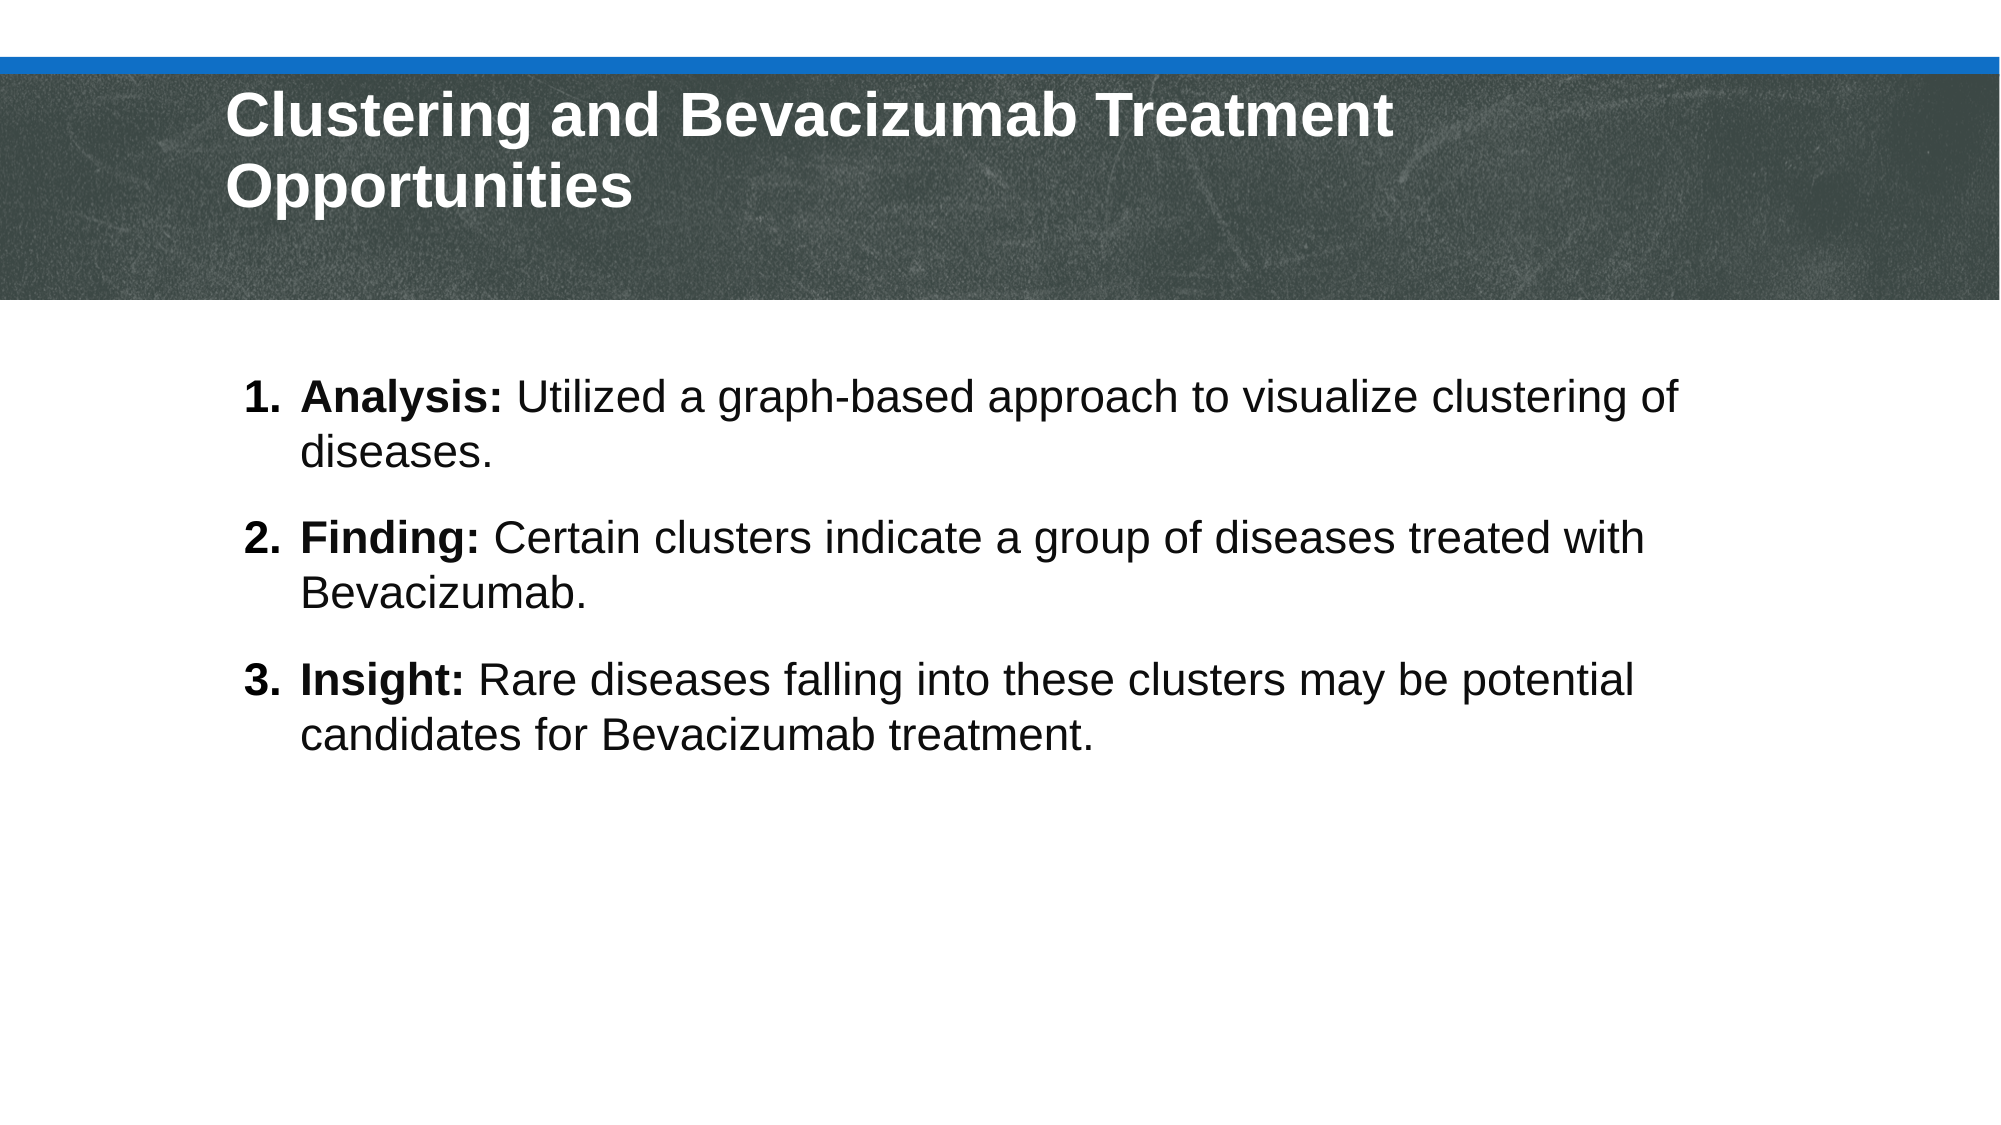

# Clustering and Bevacizumab Treatment Opportunities
Analysis: Utilized a graph-based approach to visualize clustering of diseases.
Finding: Certain clusters indicate a group of diseases treated with Bevacizumab.
Insight: Rare diseases falling into these clusters may be potential candidates for Bevacizumab treatment.